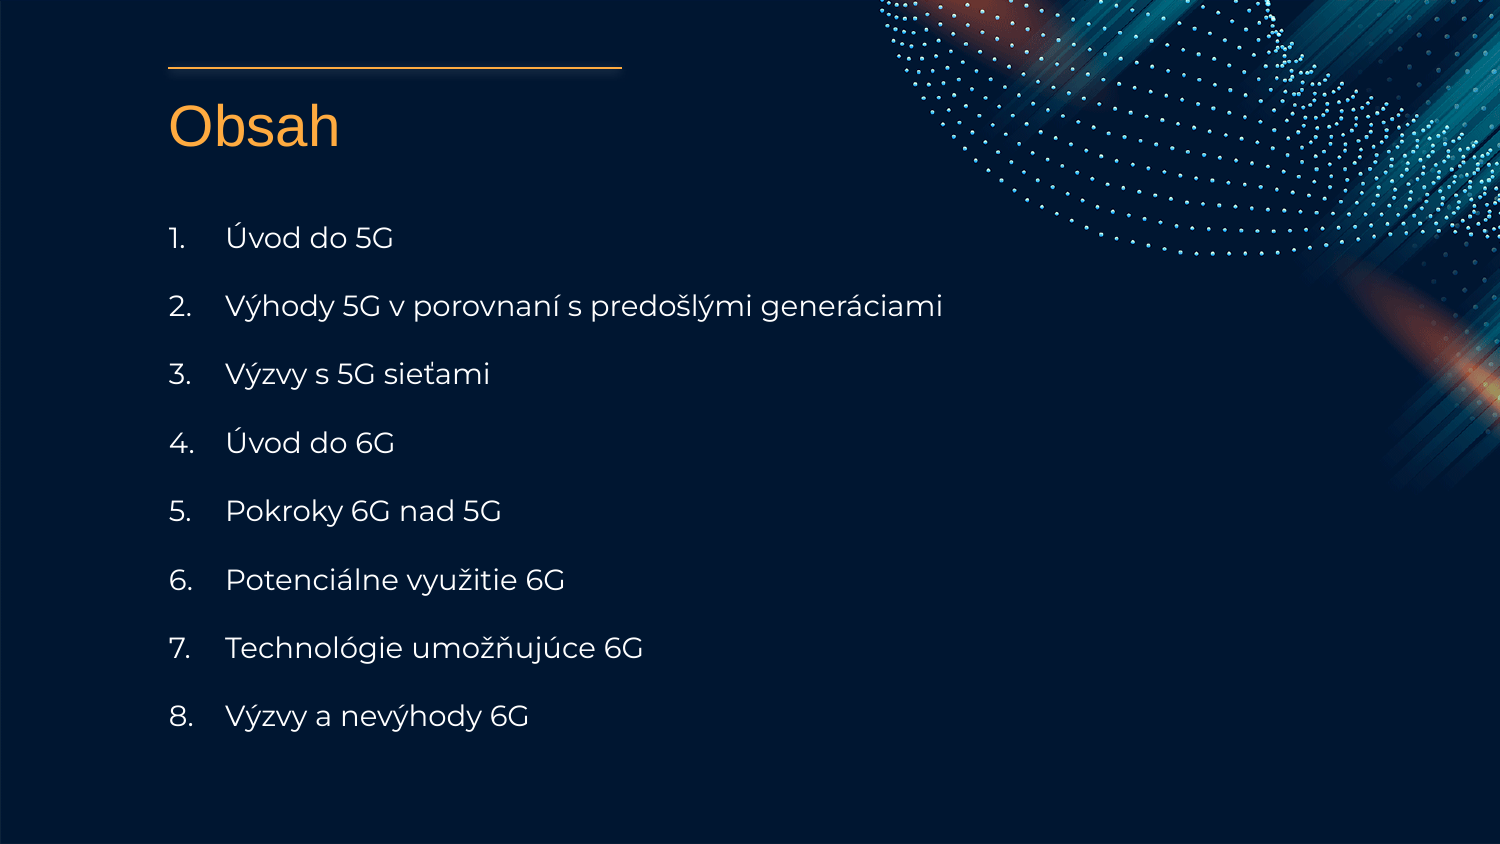

# Obsah
Úvod do 5G
Výhody 5G v porovnaní s predošlými generáciami
Výzvy s 5G sieťami
Úvod do 6G
Pokroky 6G nad 5G
Potenciálne využitie 6G
Technológie umožňujúce 6G
Výzvy a nevýhody 6G